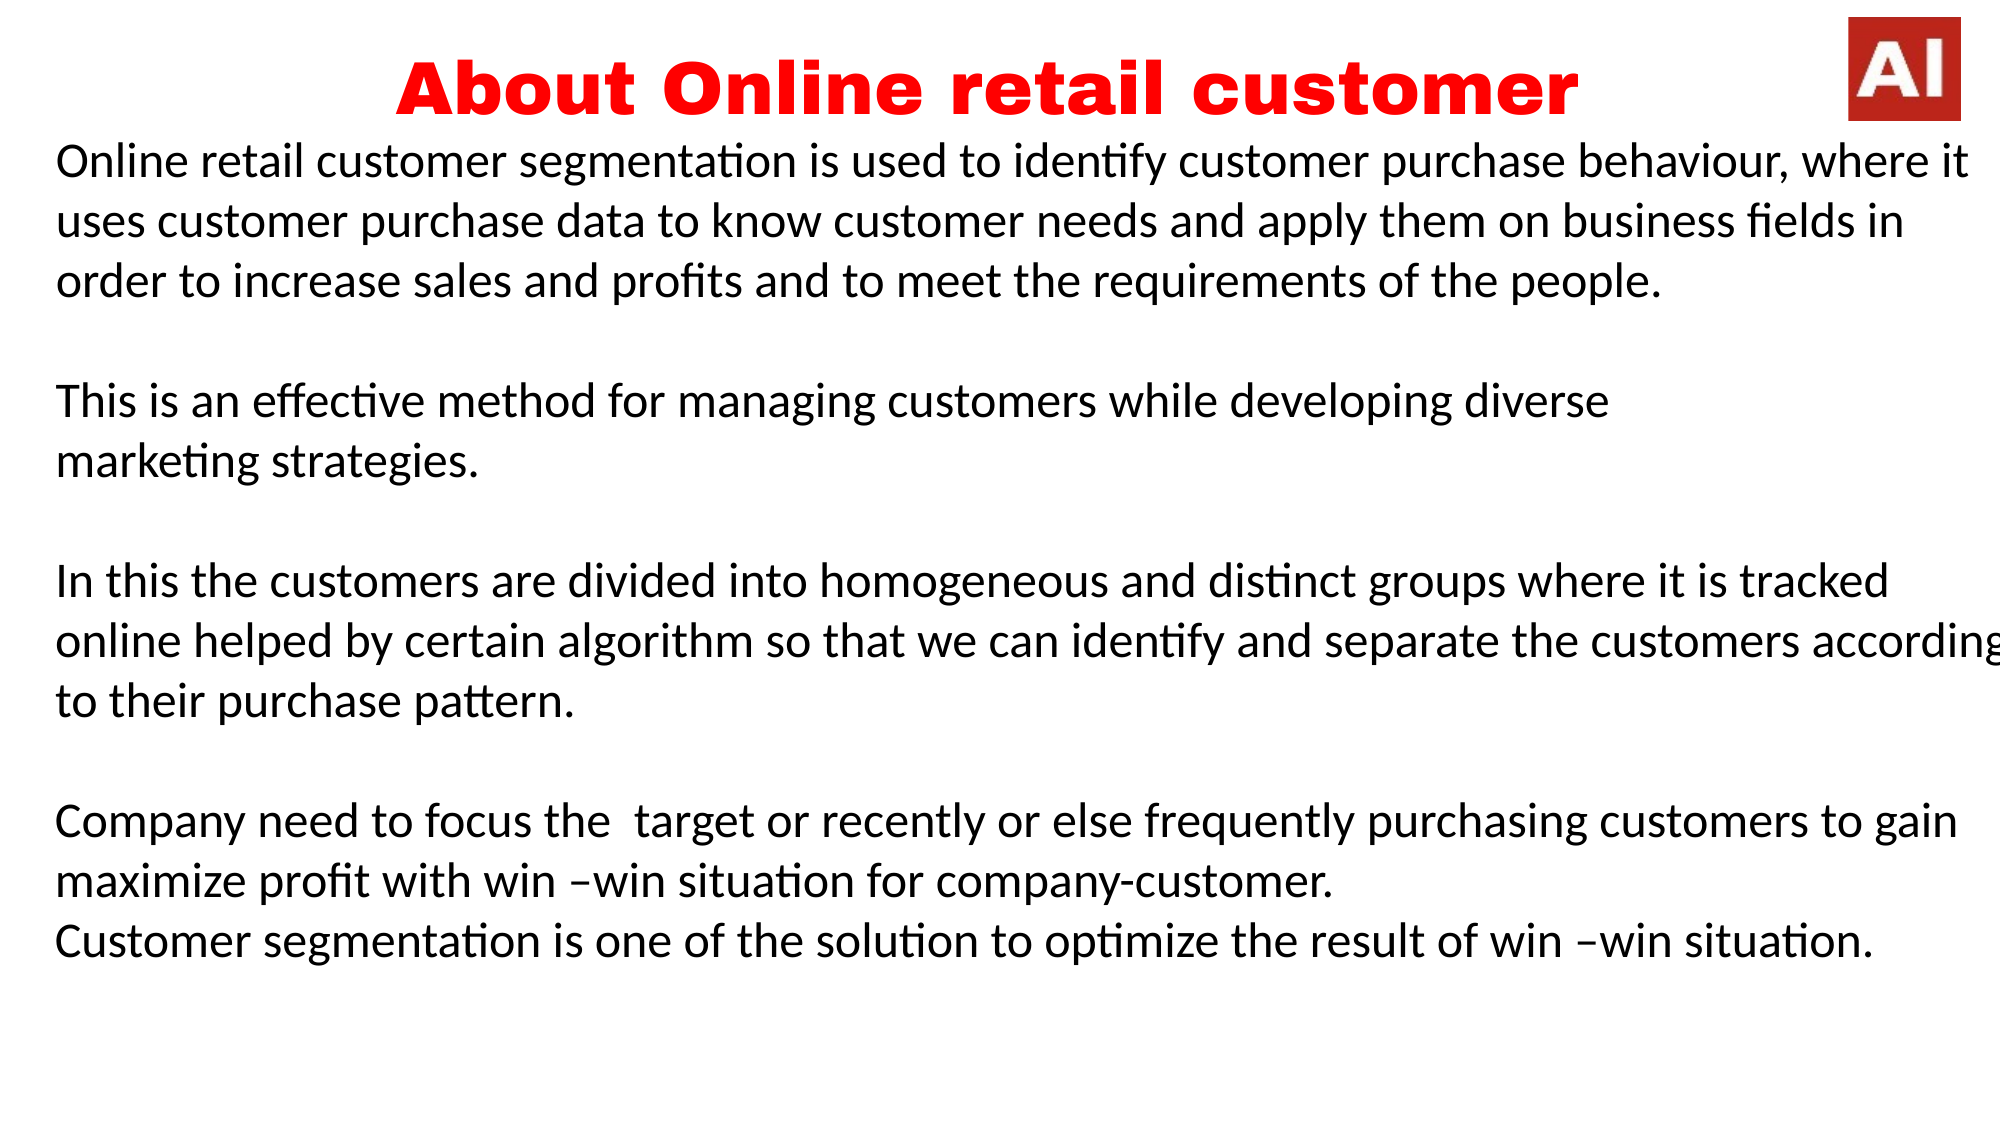

# About Online retail customer
Online retail customer segmentation is used to identify customer purchase behaviour, where it uses customer purchase data to know customer needs and apply them on business fields in order to increase sales and profits and to meet the requirements of the people.

This is an effective method for managing customers while developing diverse
marketing strategies.

In this the customers are divided into homogeneous and distinct groups where it is tracked online helped by certain algorithm so that we can identify and separate the customers according to their purchase pattern.

Company need to focus the  target or recently or else frequently purchasing customers to gain maximize profit with win –win situation for company-customer.
Customer segmentation is one of the solution to optimize the result of win –win situation.